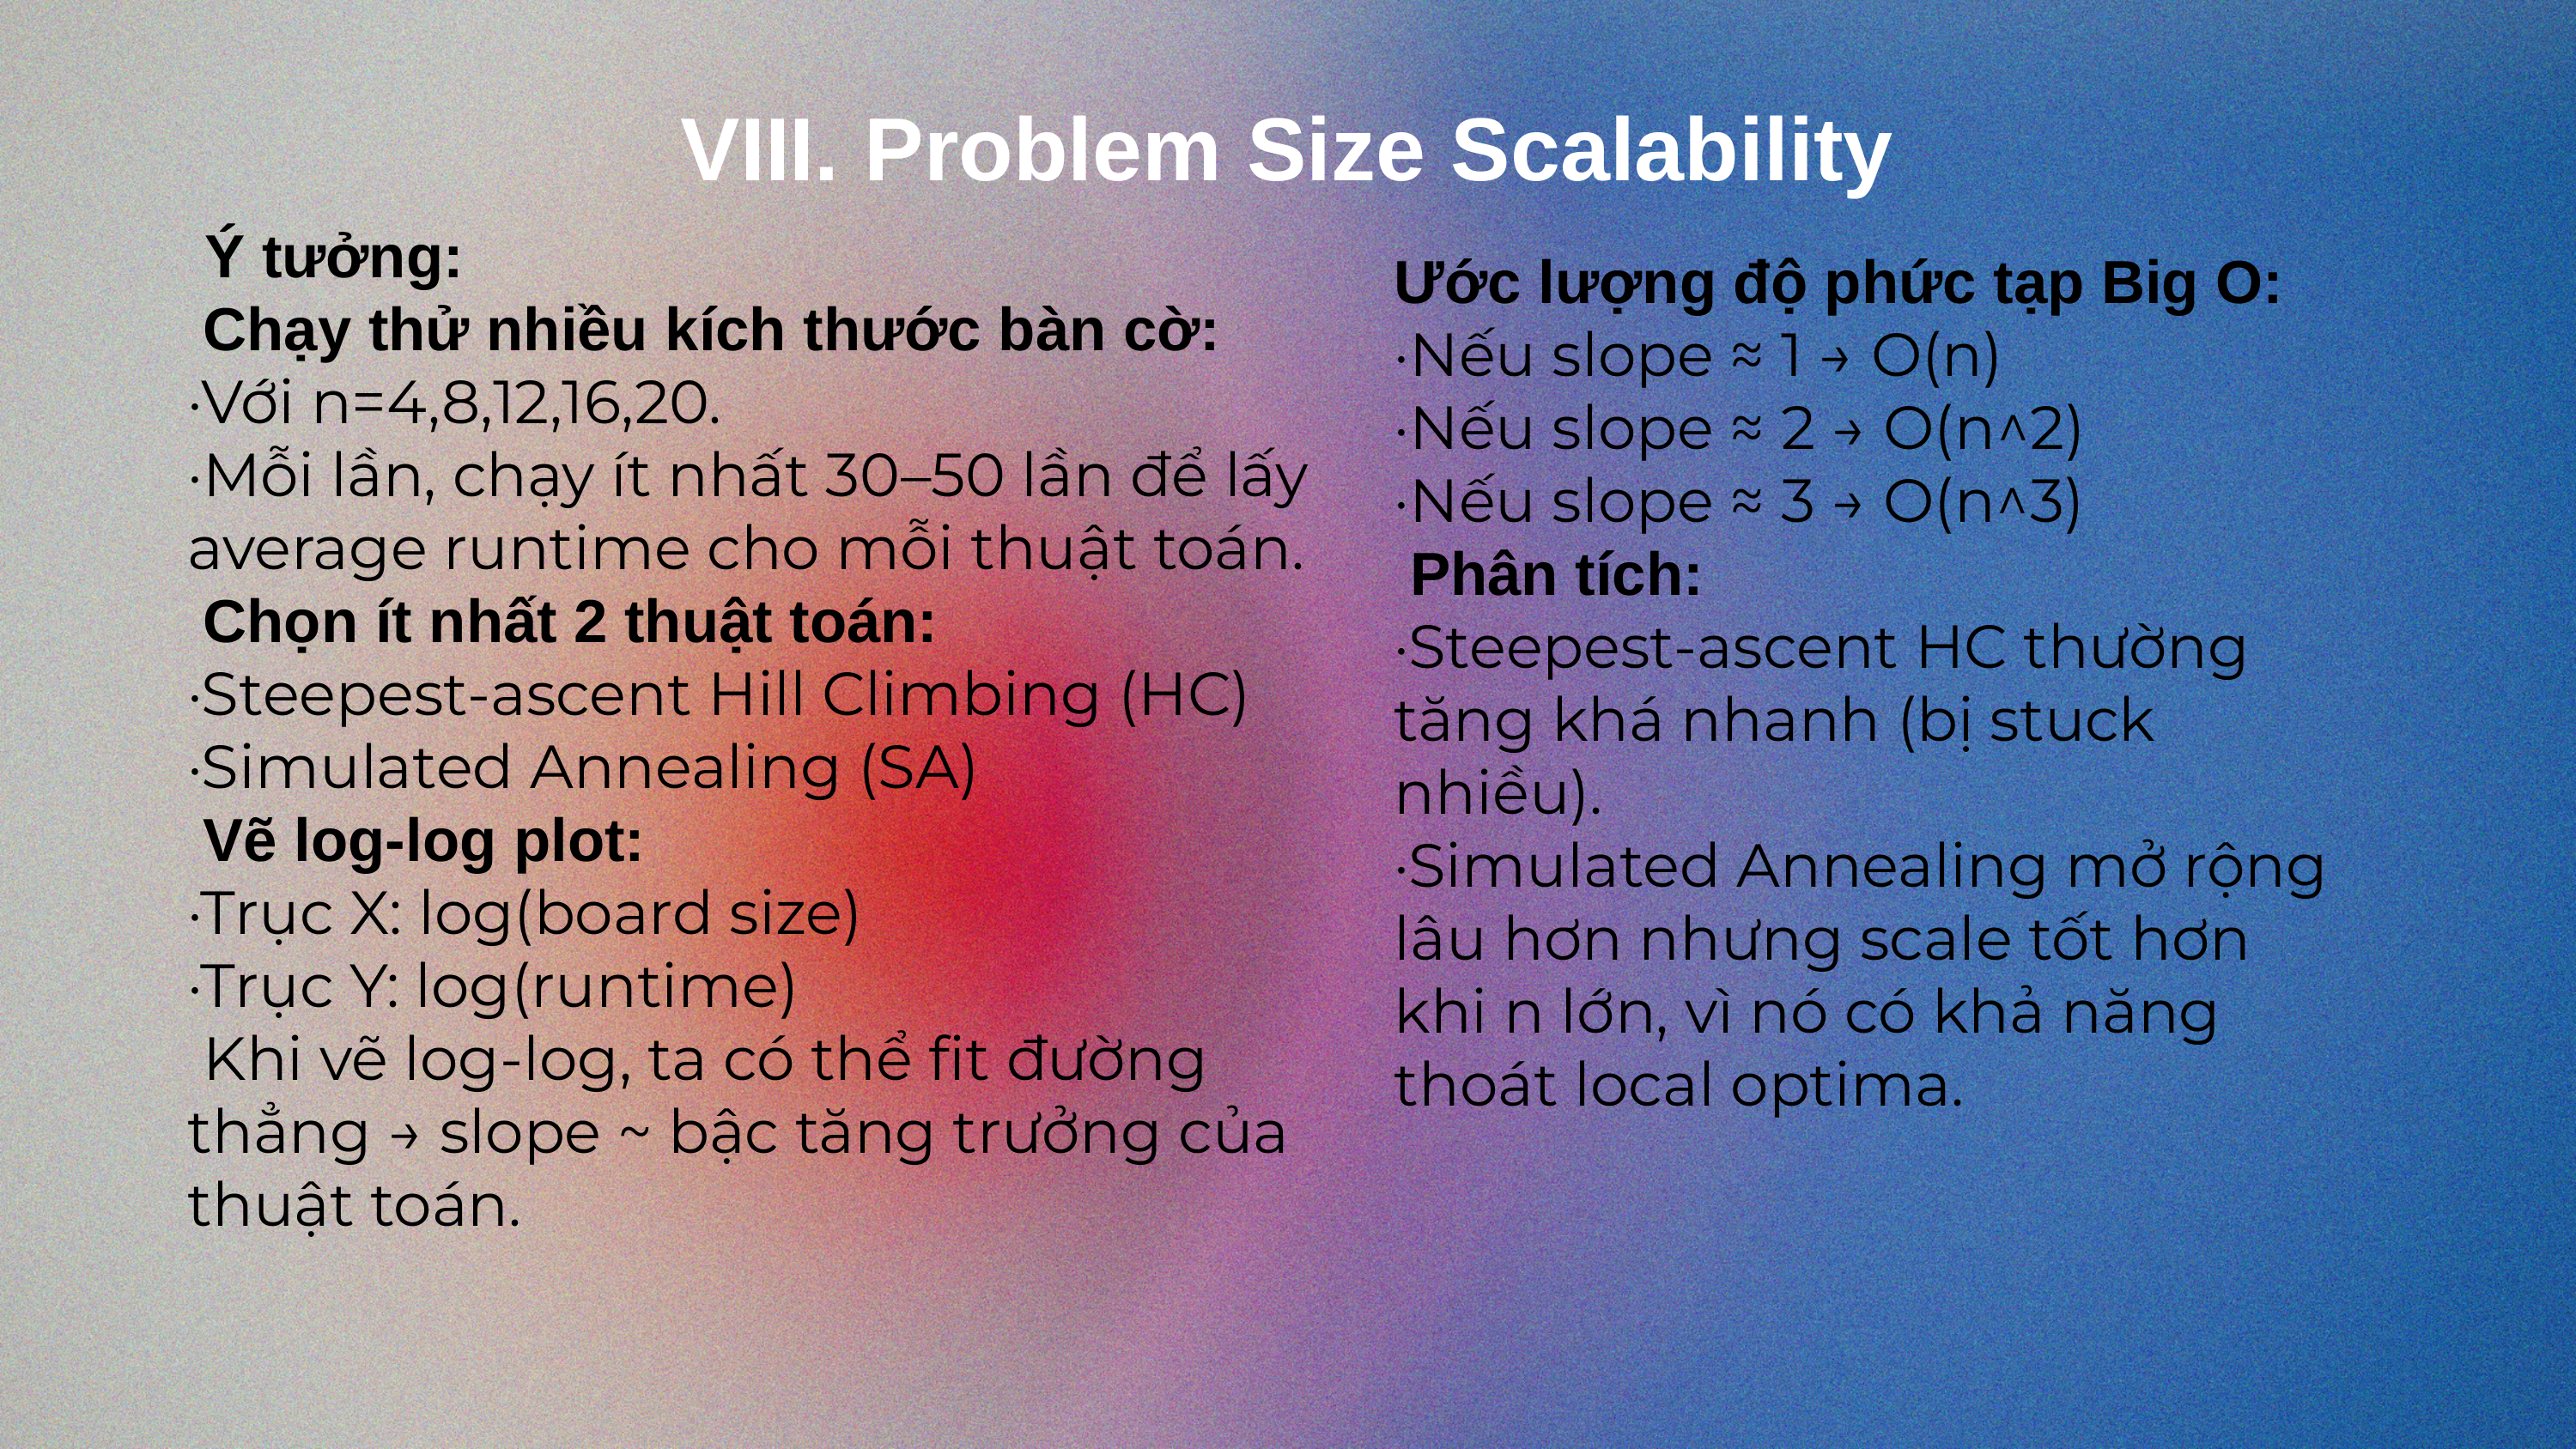

VIII. Problem Size Scalability
 Ý tưởng:
 Chạy thử nhiều kích thước bàn cờ:
·Với n=4,8,12,16,20.
·Mỗi lần, chạy ít nhất 30–50 lần để lấy average runtime cho mỗi thuật toán.
 Chọn ít nhất 2 thuật toán:
·Steepest-ascent Hill Climbing (HC)
·Simulated Annealing (SA)
 Vẽ log-log plot:
·Trục X: log(board size)
·Trục Y: log(runtime)
 Khi vẽ log-log, ta có thể fit đường thẳng → slope ~ bậc tăng trưởng của thuật toán.

Ước lượng độ phức tạp Big O:
·Nếu slope ≈ 1 → O(n)
·Nếu slope ≈ 2 → O(n^2)
·Nếu slope ≈ 3 → O(n^3)
 Phân tích:
·Steepest-ascent HC thường tăng khá nhanh (bị stuck nhiều).
·Simulated Annealing mở rộng lâu hơn nhưng scale tốt hơn khi n lớn, vì nó có khả năng thoát local optima.